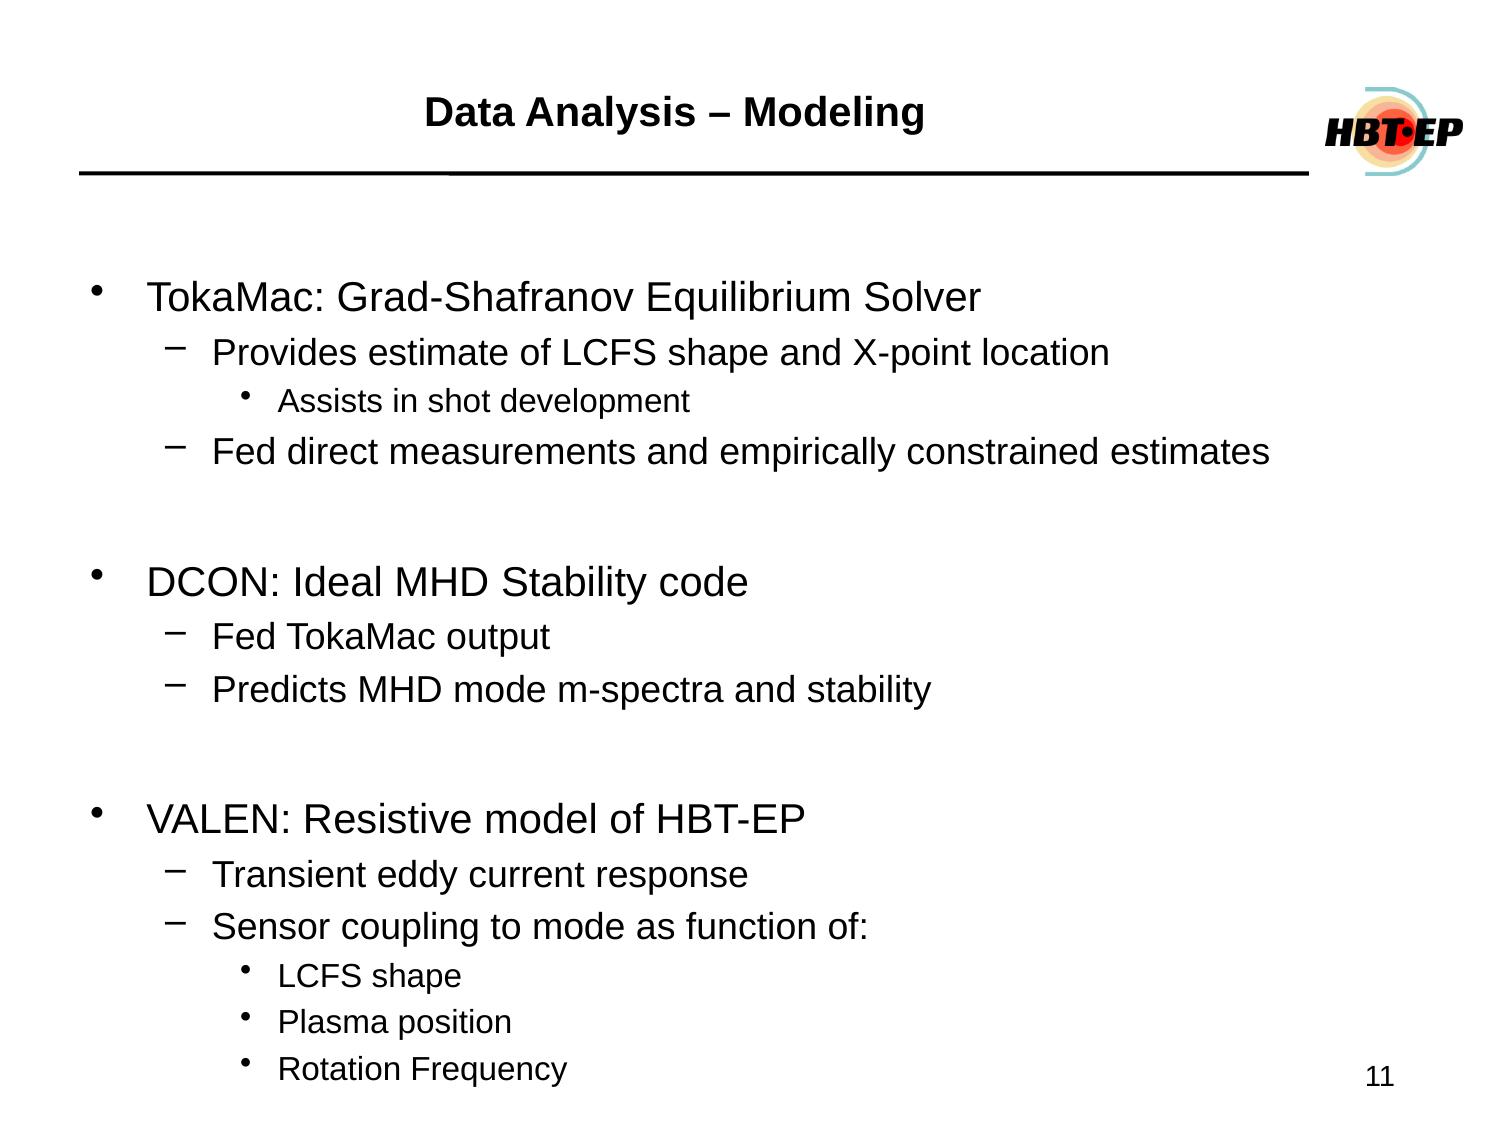

# Data Analysis – Modeling
TokaMac: Grad-Shafranov Equilibrium Solver
Provides estimate of LCFS shape and X-point location
Assists in shot development
Fed direct measurements and empirically constrained estimates

DCON: Ideal MHD Stability code
Fed TokaMac output
Predicts MHD mode m-spectra and stability

VALEN: Resistive model of HBT-EP
Transient eddy current response
Sensor coupling to mode as function of:
LCFS shape
Plasma position
Rotation Frequency